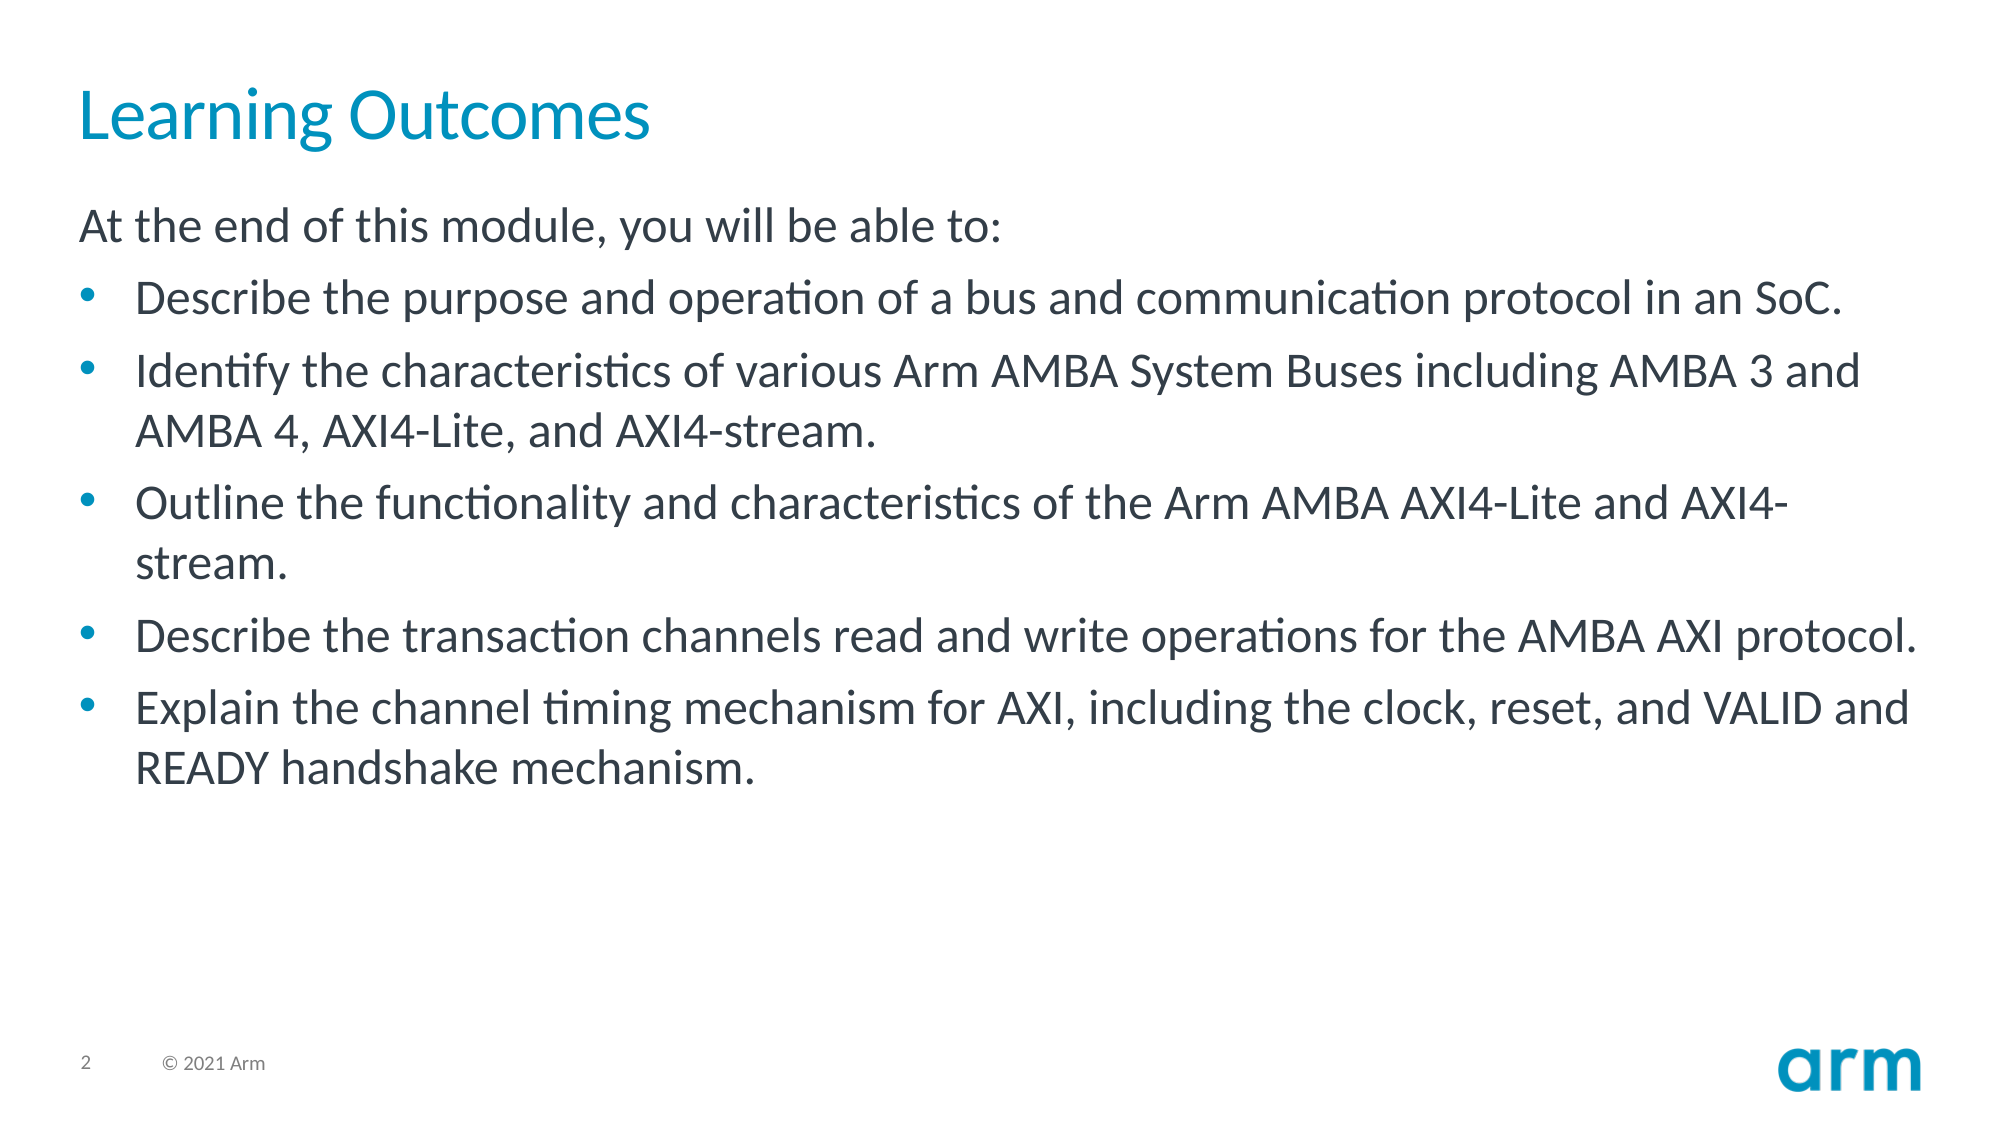

# Learning Outcomes
At the end of this module, you will be able to:
Describe the purpose and operation of a bus and communication protocol in an SoC.
Identify the characteristics of various Arm AMBA System Buses including AMBA 3 and AMBA 4, AXI4-Lite, and AXI4-stream.
Outline the functionality and characteristics of the Arm AMBA AXI4-Lite and AXI4-stream.
Describe the transaction channels read and write operations for the AMBA AXI protocol.
Explain the channel timing mechanism for AXI, including the clock, reset, and VALID and READY handshake mechanism.